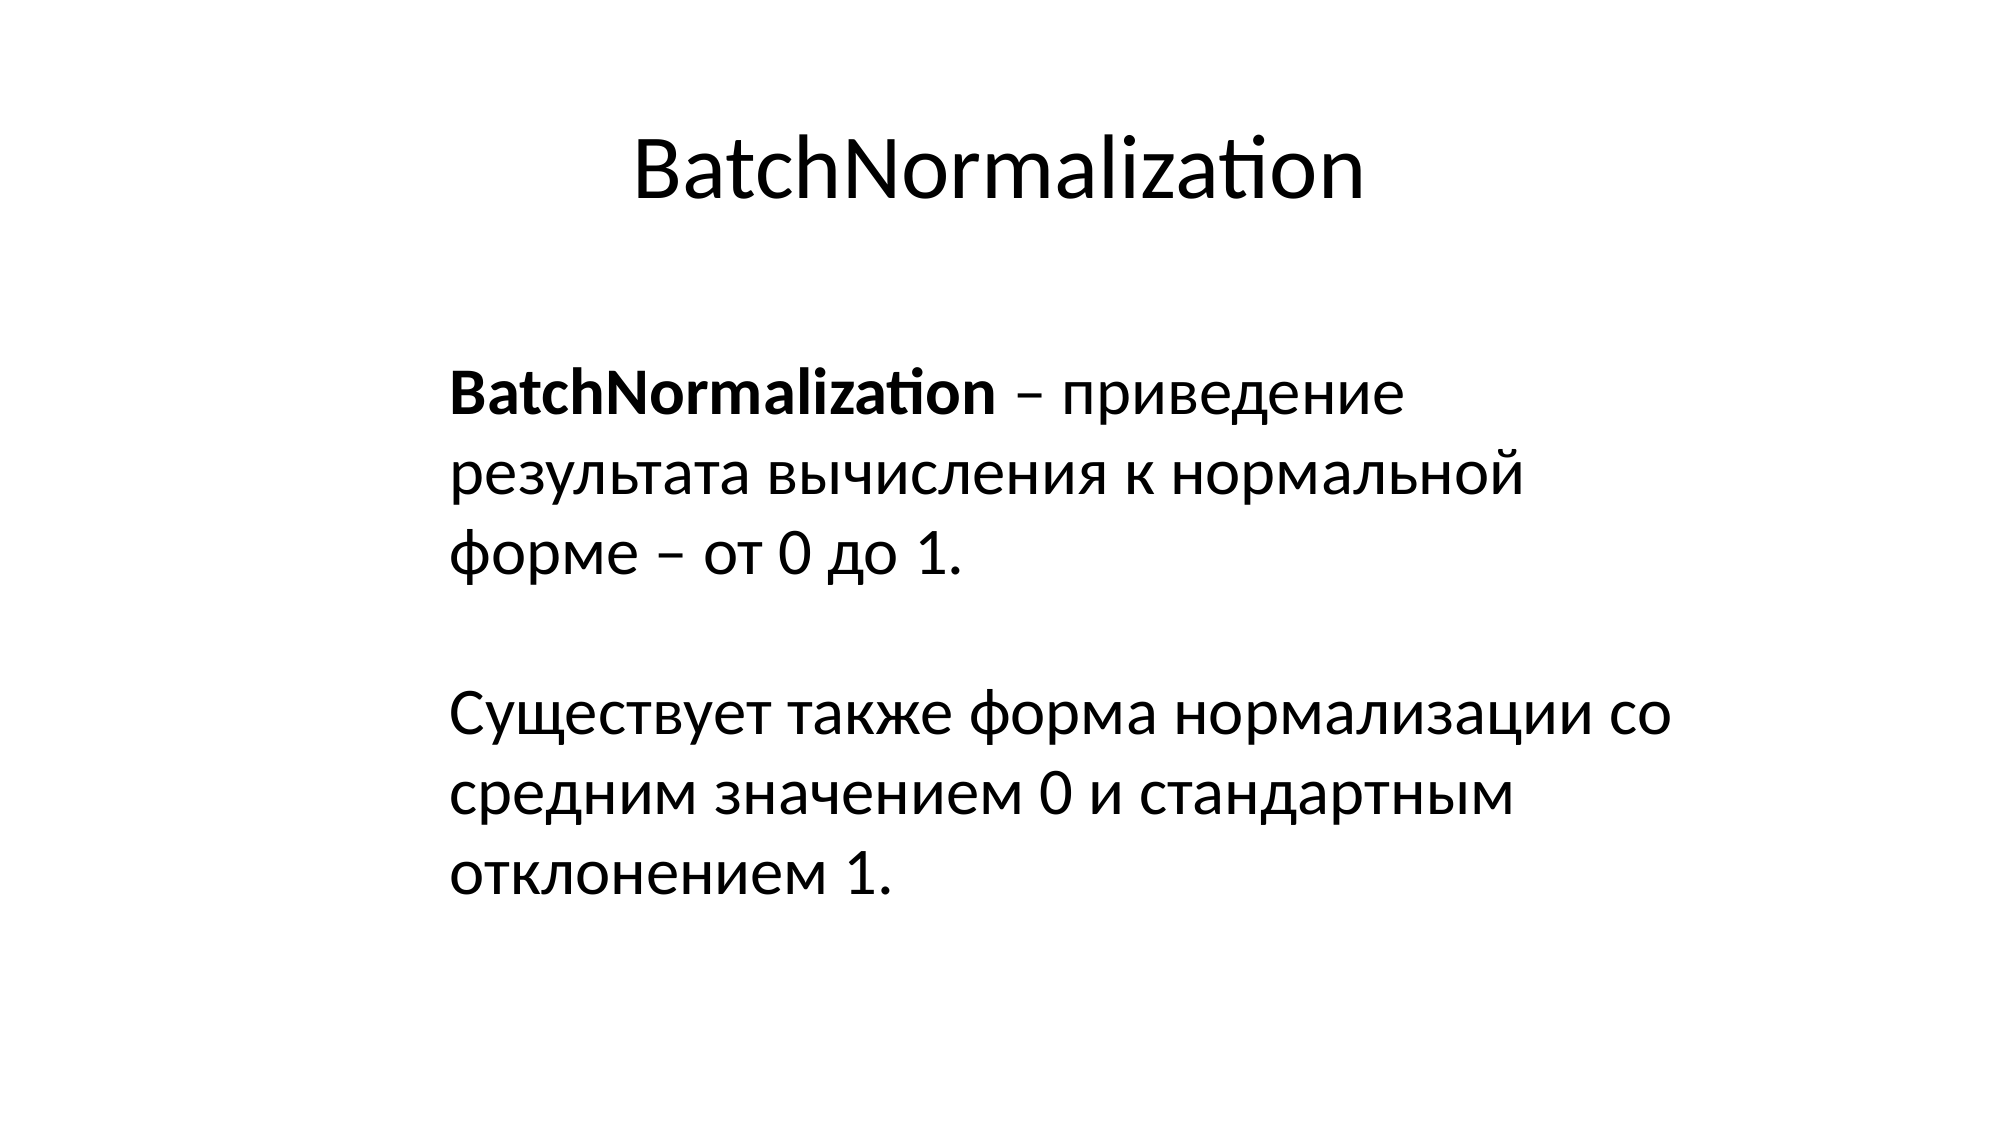

# BatchNormalization
BatchNormalization – приведение результата вычисления к нормальной форме – от 0 до 1.

Существует также форма нормализации со средним значением 0 и стандартным отклонением 1.